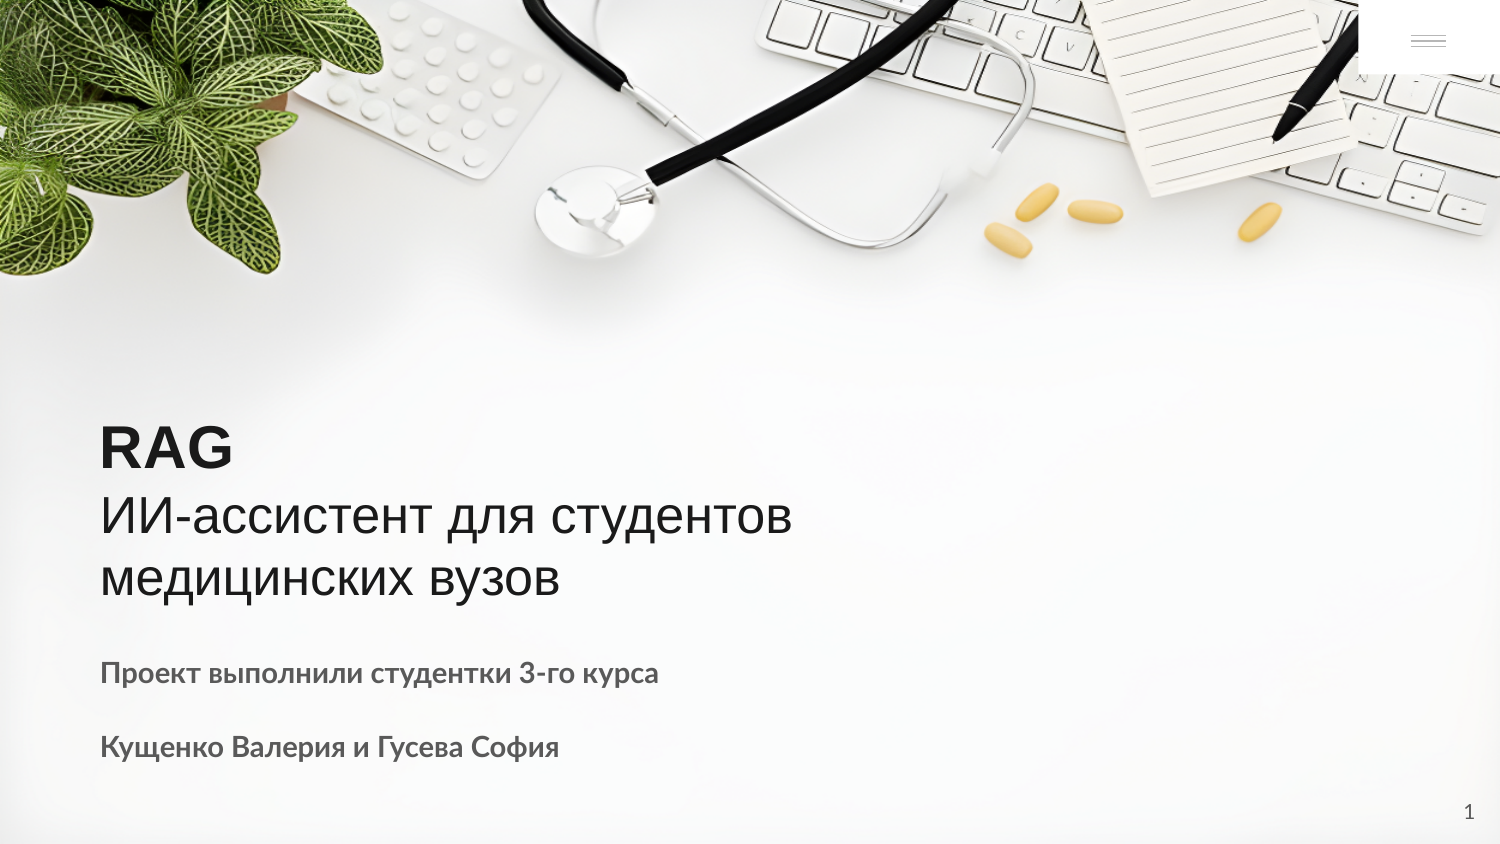

RAG
ИИ-ассистент для студентов медицинских вузов
Проект выполнили студентки 3-го курса
Кущенко Валерия и Гусева София
1